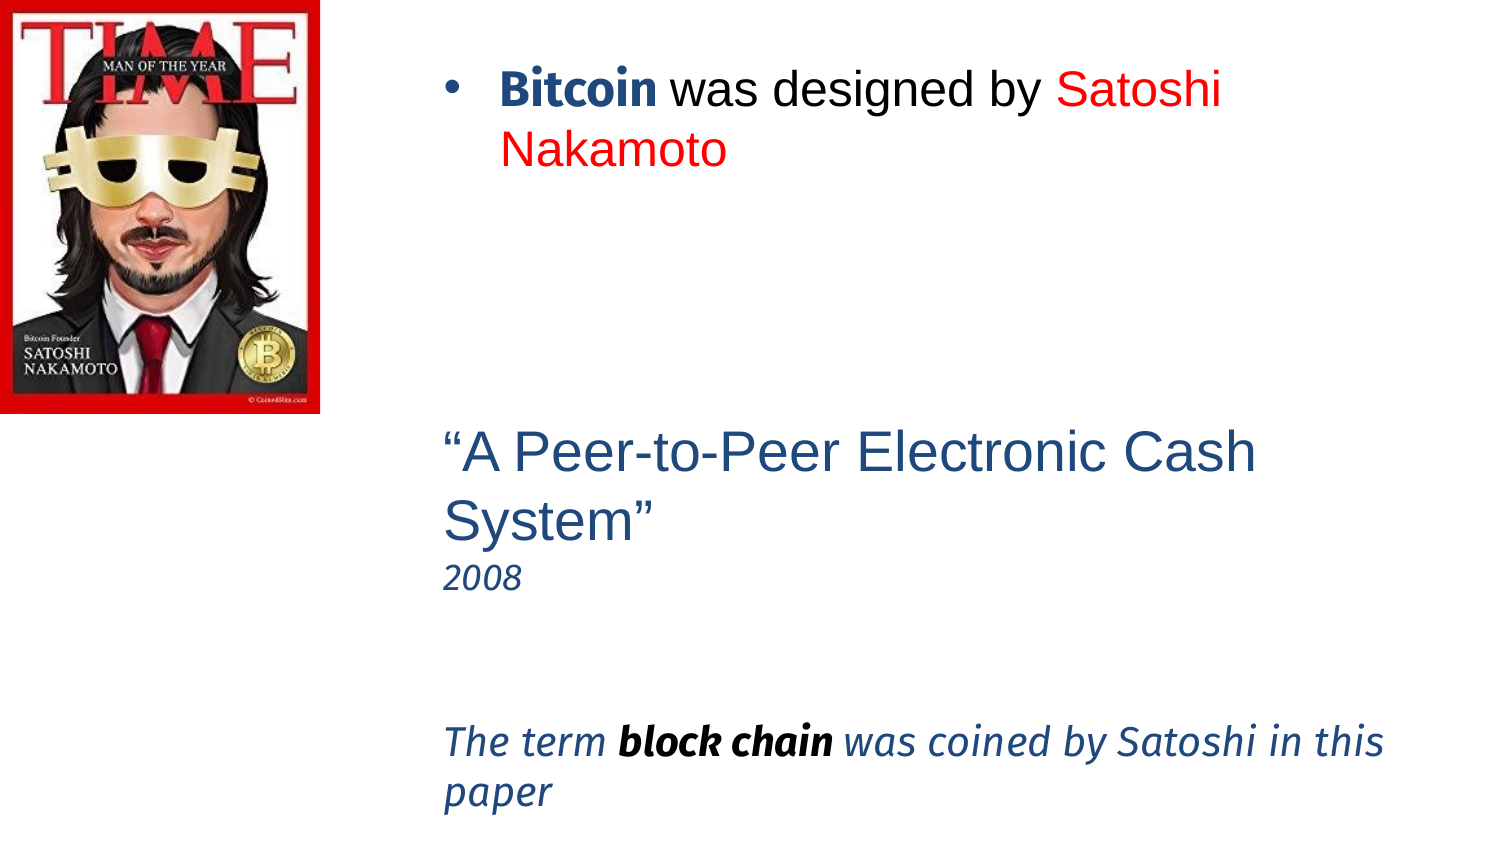

Bitcoin was designed by Satoshi Nakamoto
“A Peer-to-Peer Electronic Cash System”
2008

The term block chain was coined by Satoshi in this paper